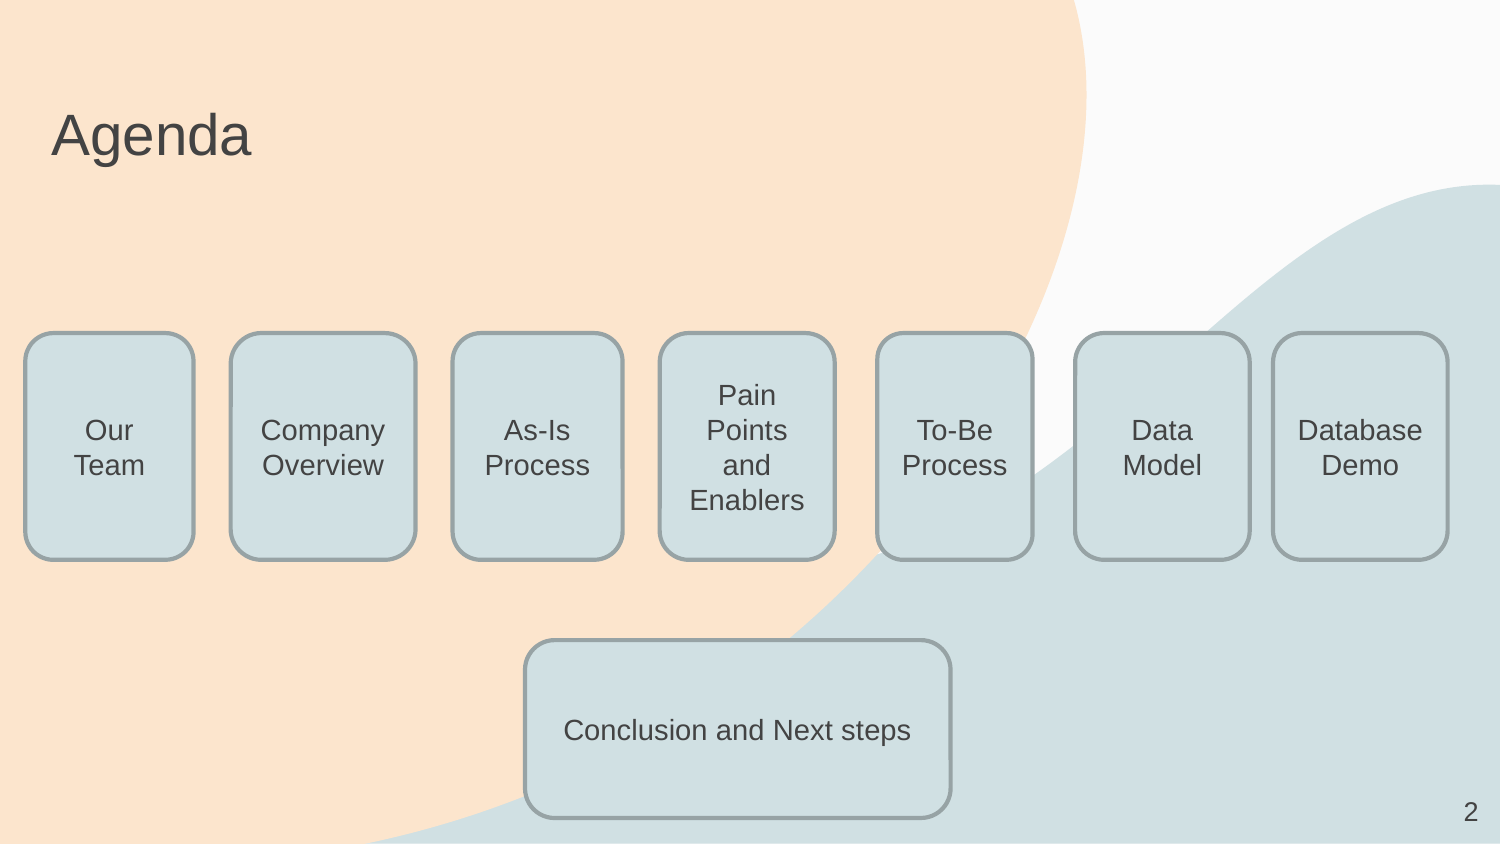

# Agenda
Our Team
Company Overview
As-Is Process
Pain Points and Enablers
To-Be Process
Data Model
Database Demo
Conclusion and Next steps
2